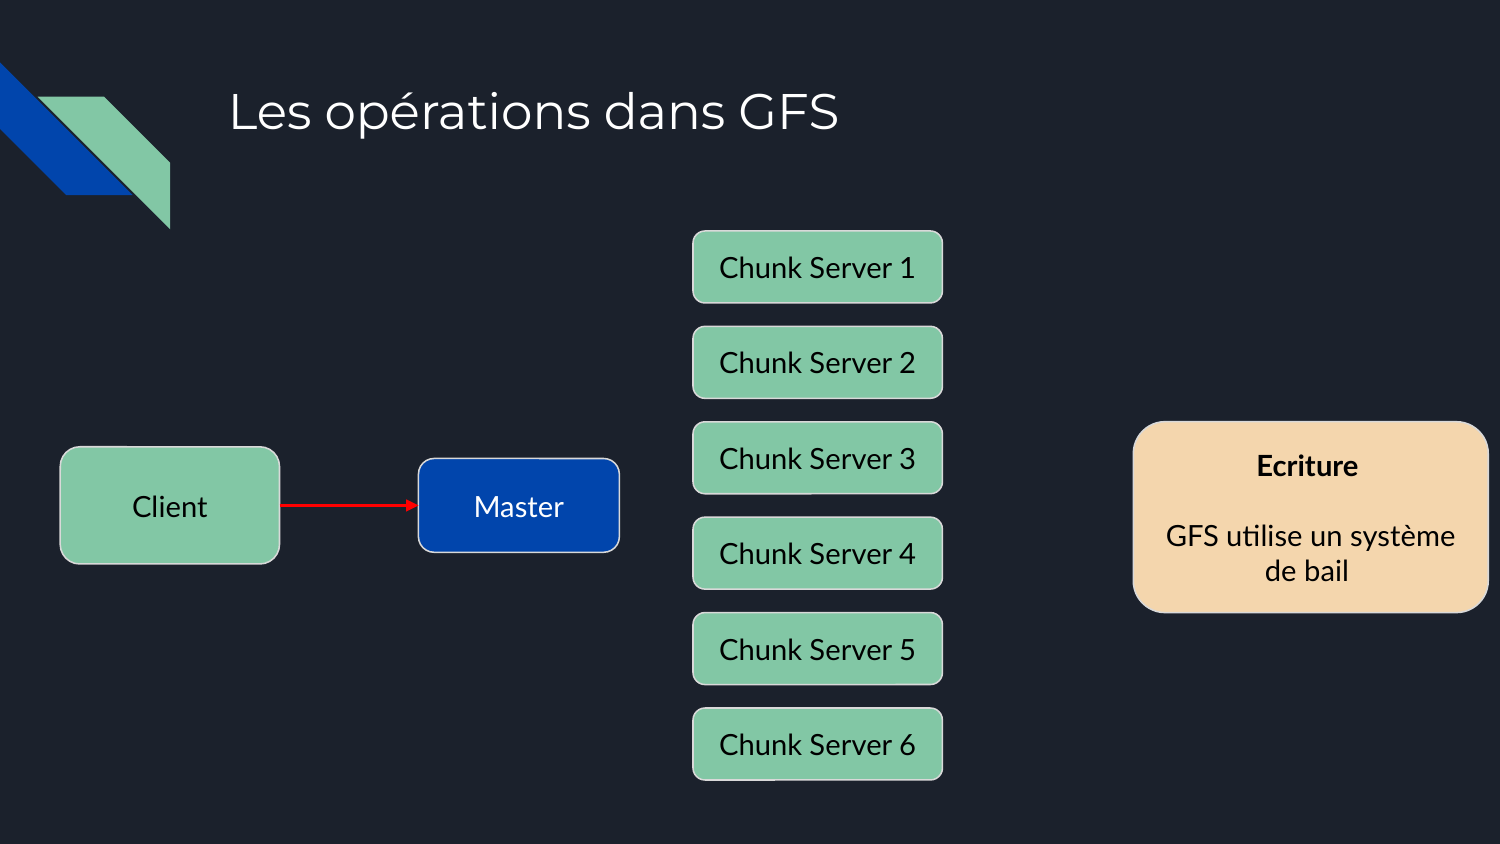

# Les opérations dans GFS
Chunk Server 1
Chunk Server 2
Chunk Server 3
Ecriture

GFS utilise un système de bail
Client
Master
Chunk Server 4
Chunk Server 5
Chunk Server 6